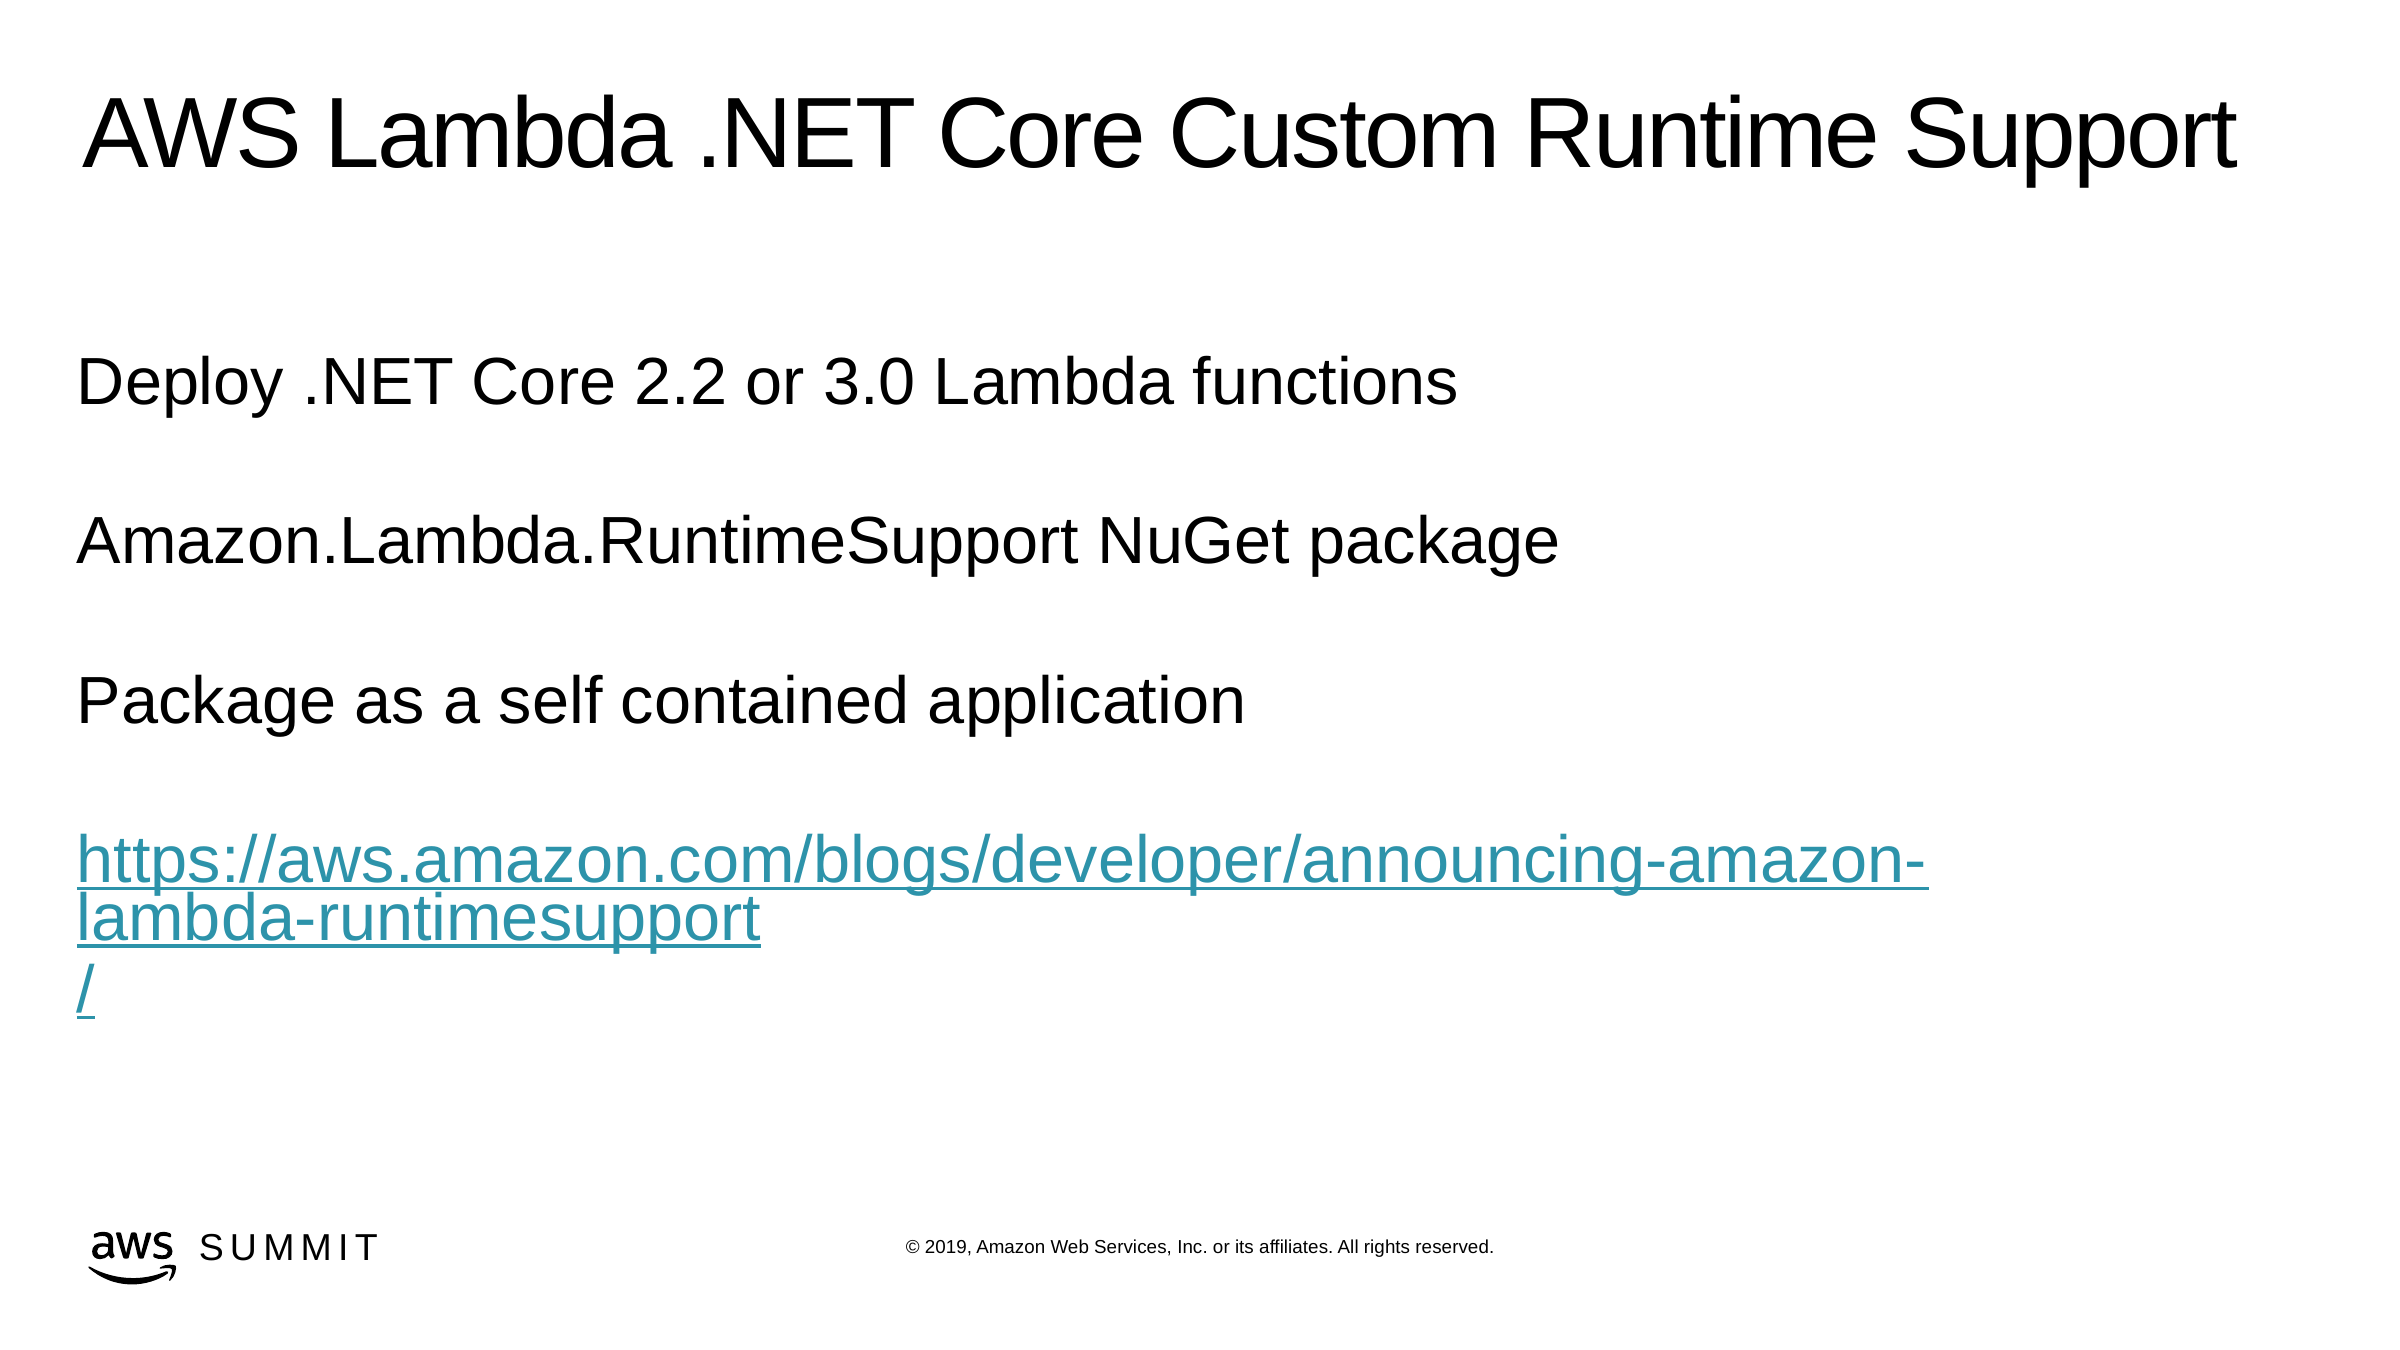

# AWS Lambda .NET Core Custom Runtime Support
Deploy .NET Core 2.2 or 3.0 Lambda functions
Amazon.Lambda.RuntimeSupport NuGet package
Package as a self contained application
https://aws.amazon.com/blogs/developer/announcing-amazon-lambda-runtimesupport/